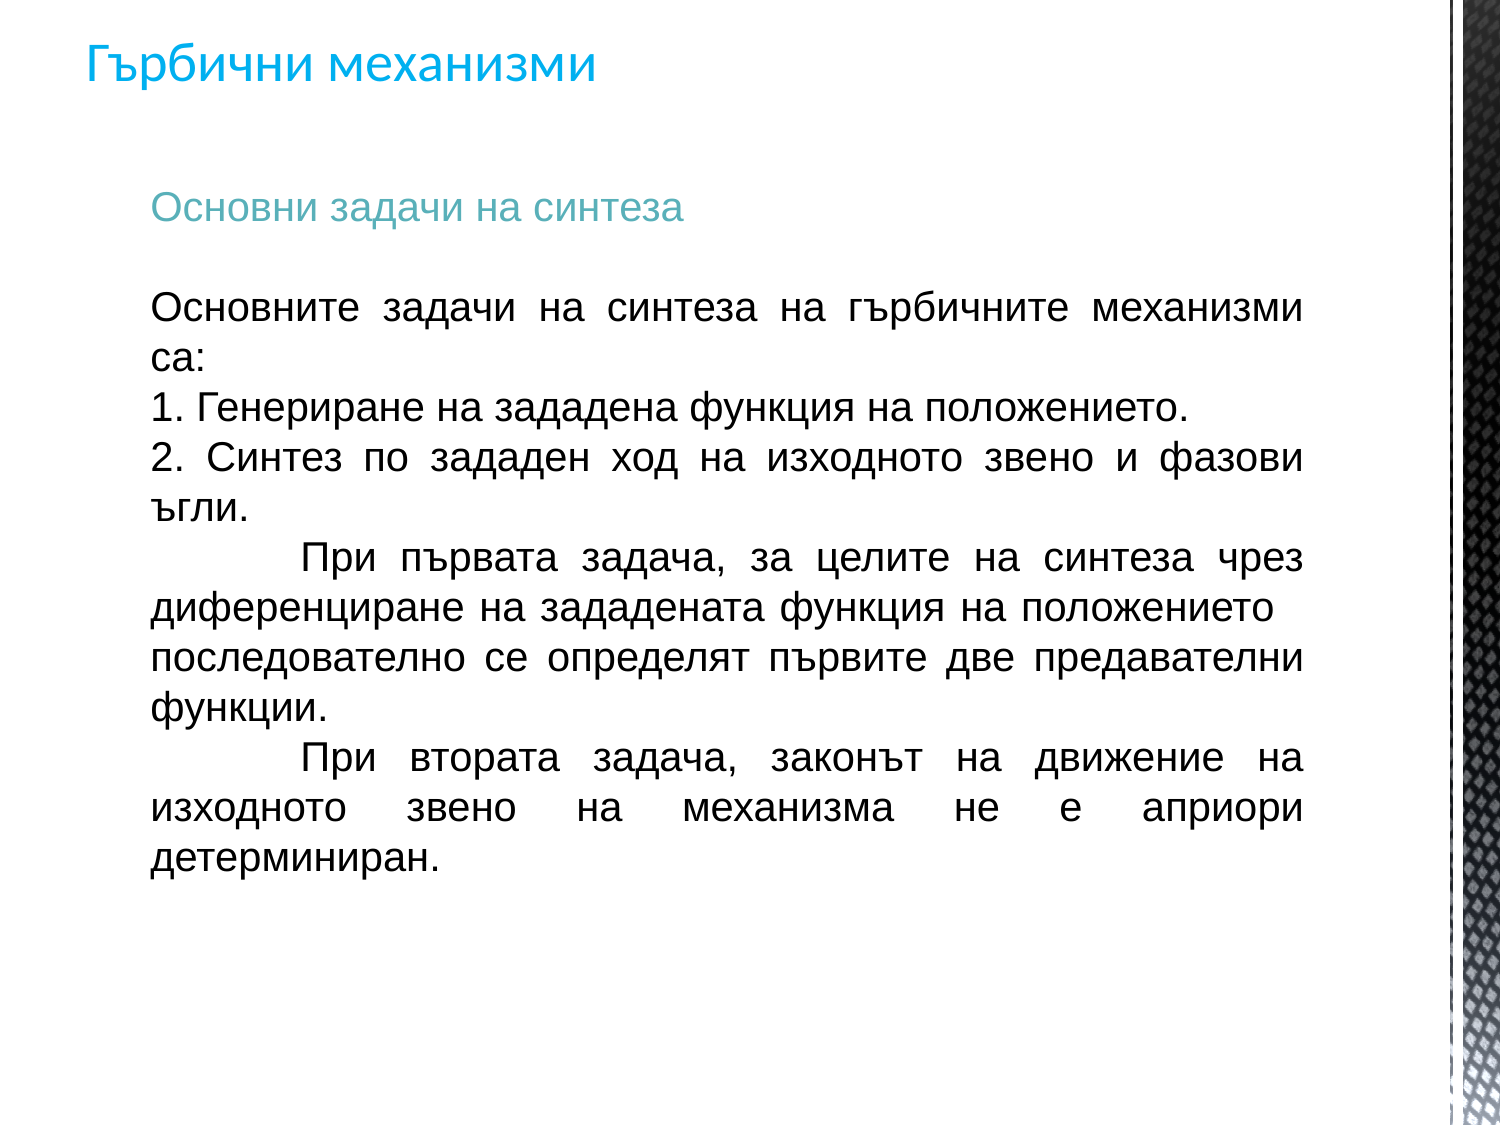

Гърбични механизми

Основни задачи на синтеза

Основните задачи на синтеза на гърбичните механизми са:
1. Генериране на зададена функция на положението.
2. Синтез по зададен ход на изходното звено и фазови ъгли.
	При първата задача, за целите на синтеза чрез диференциране на зададената функция на положението   последователно се определят първите две предавателни функции.
	При втората задача, законът на движение на изходното звено на механизма не е априори детерминиран.